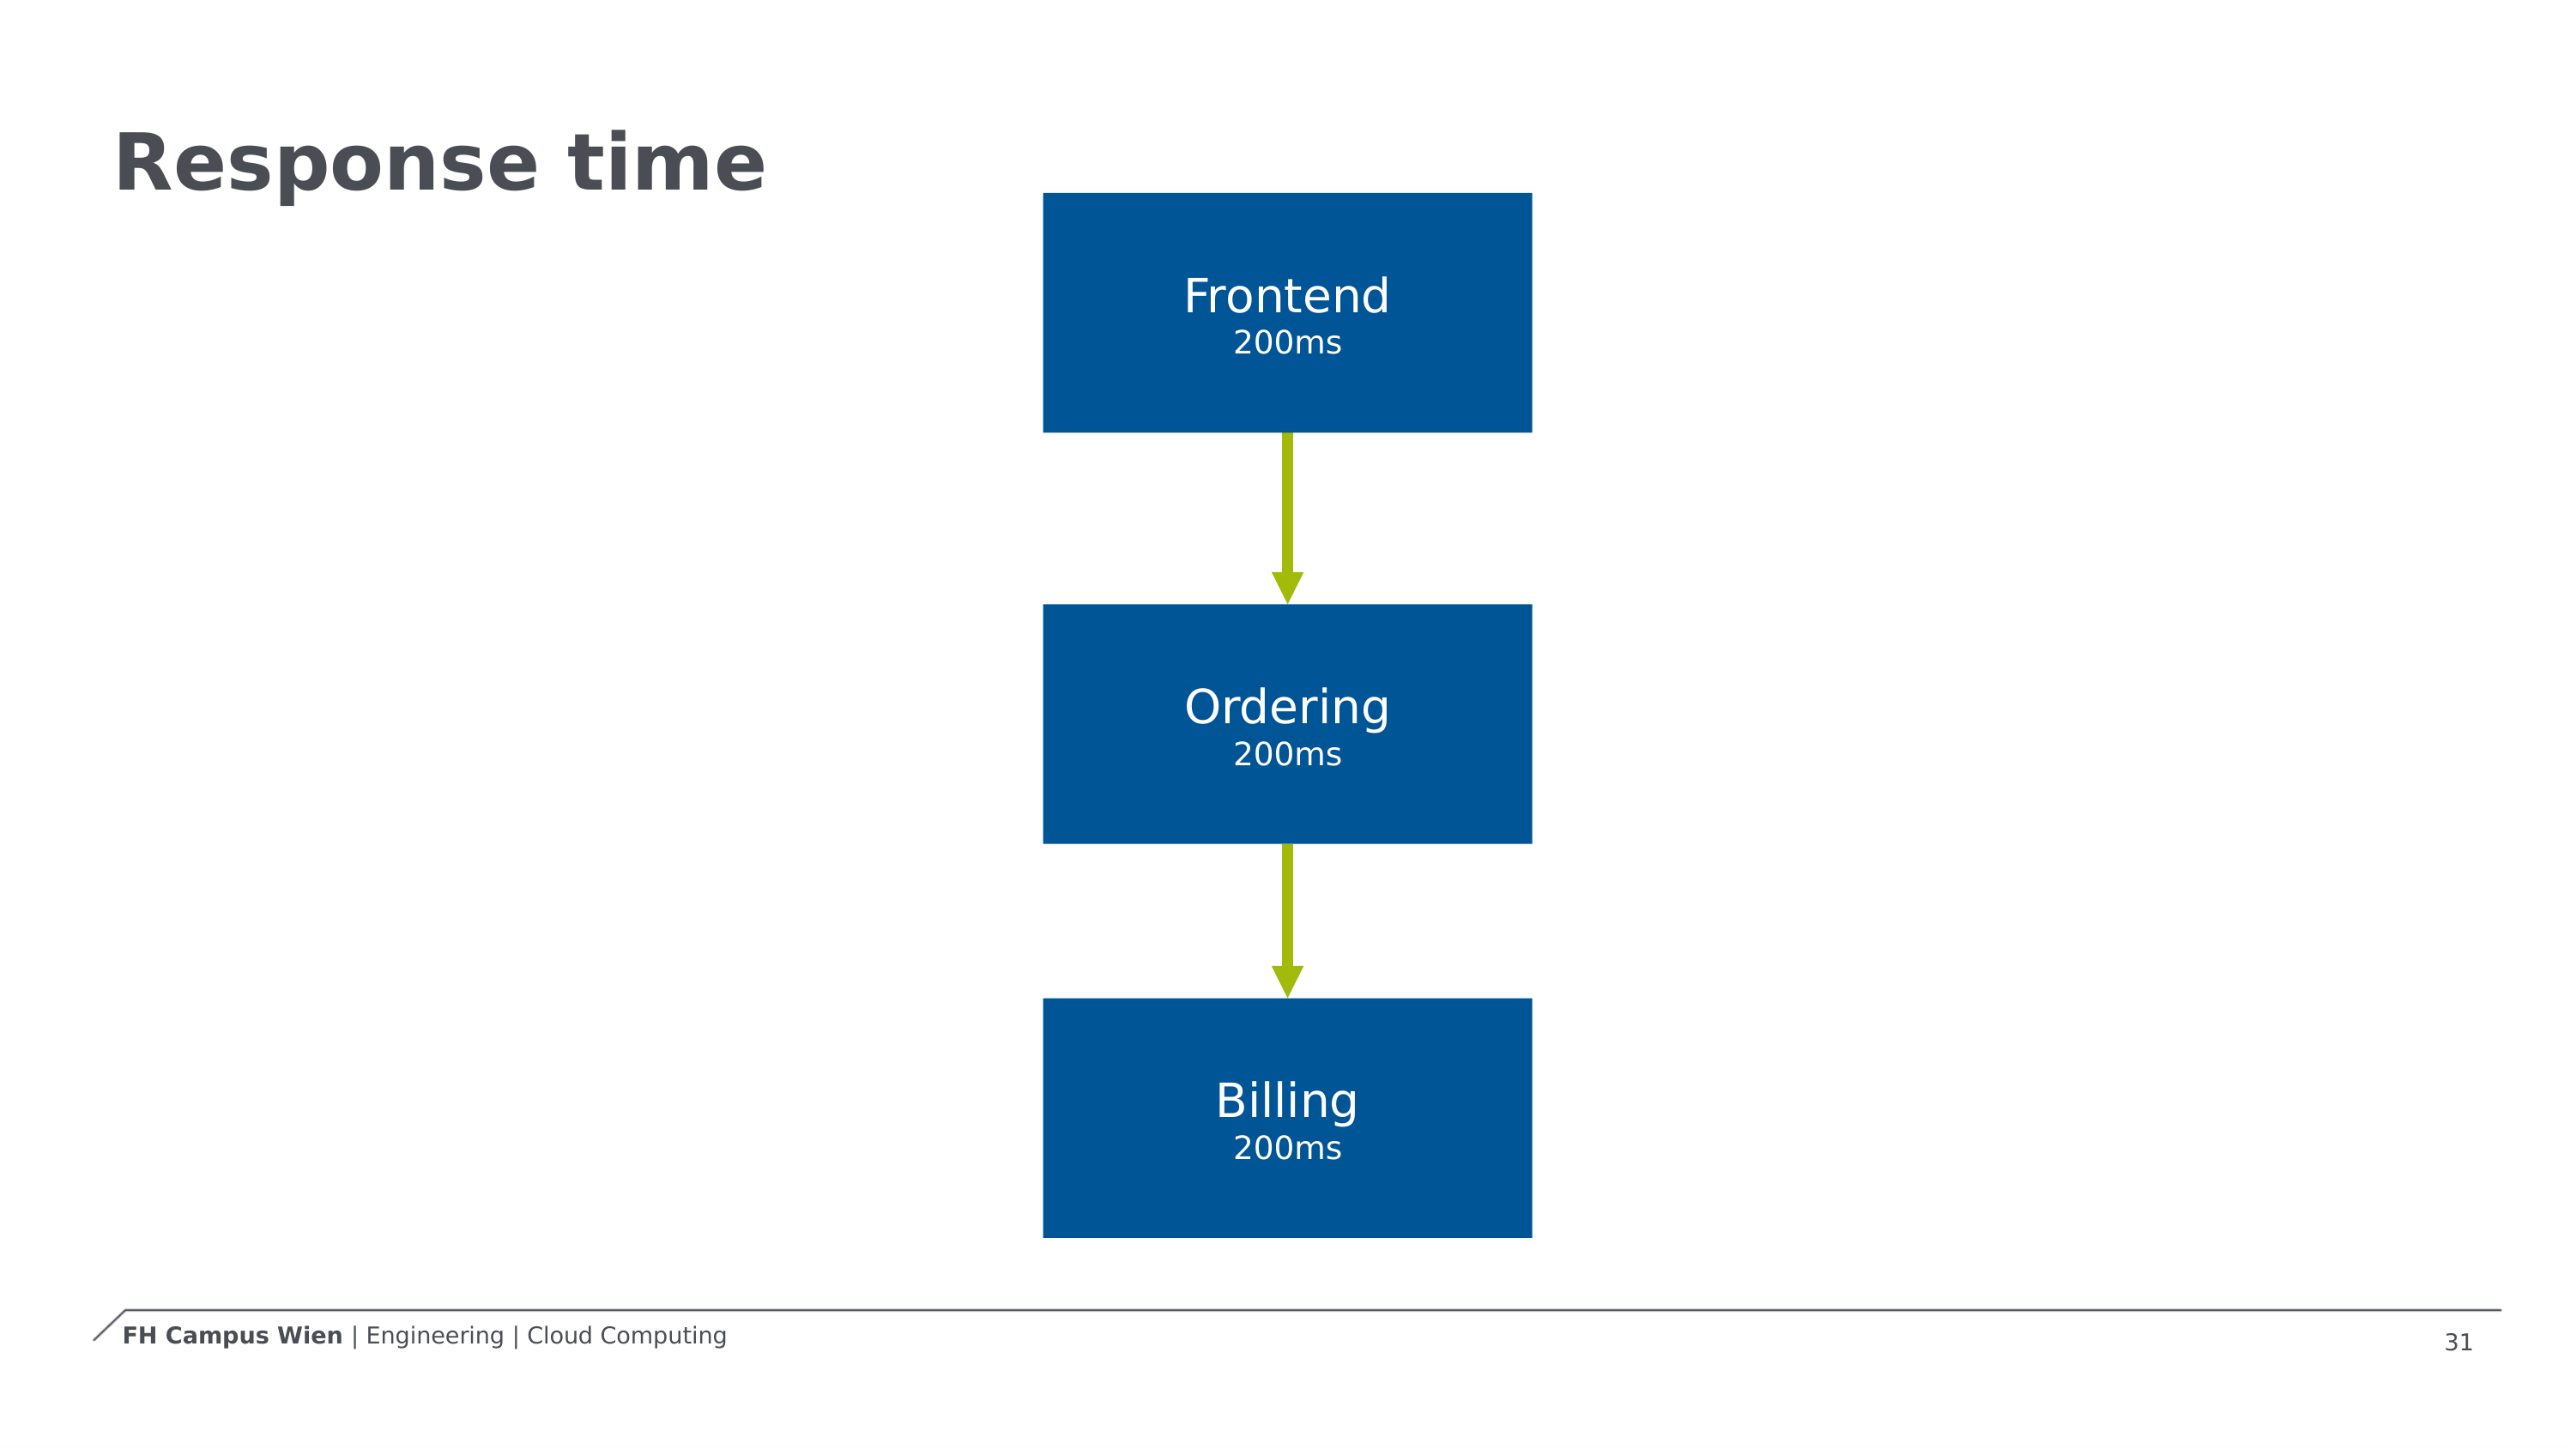

# Response time
Frontend
200ms
Ordering
200ms
Billing
200ms